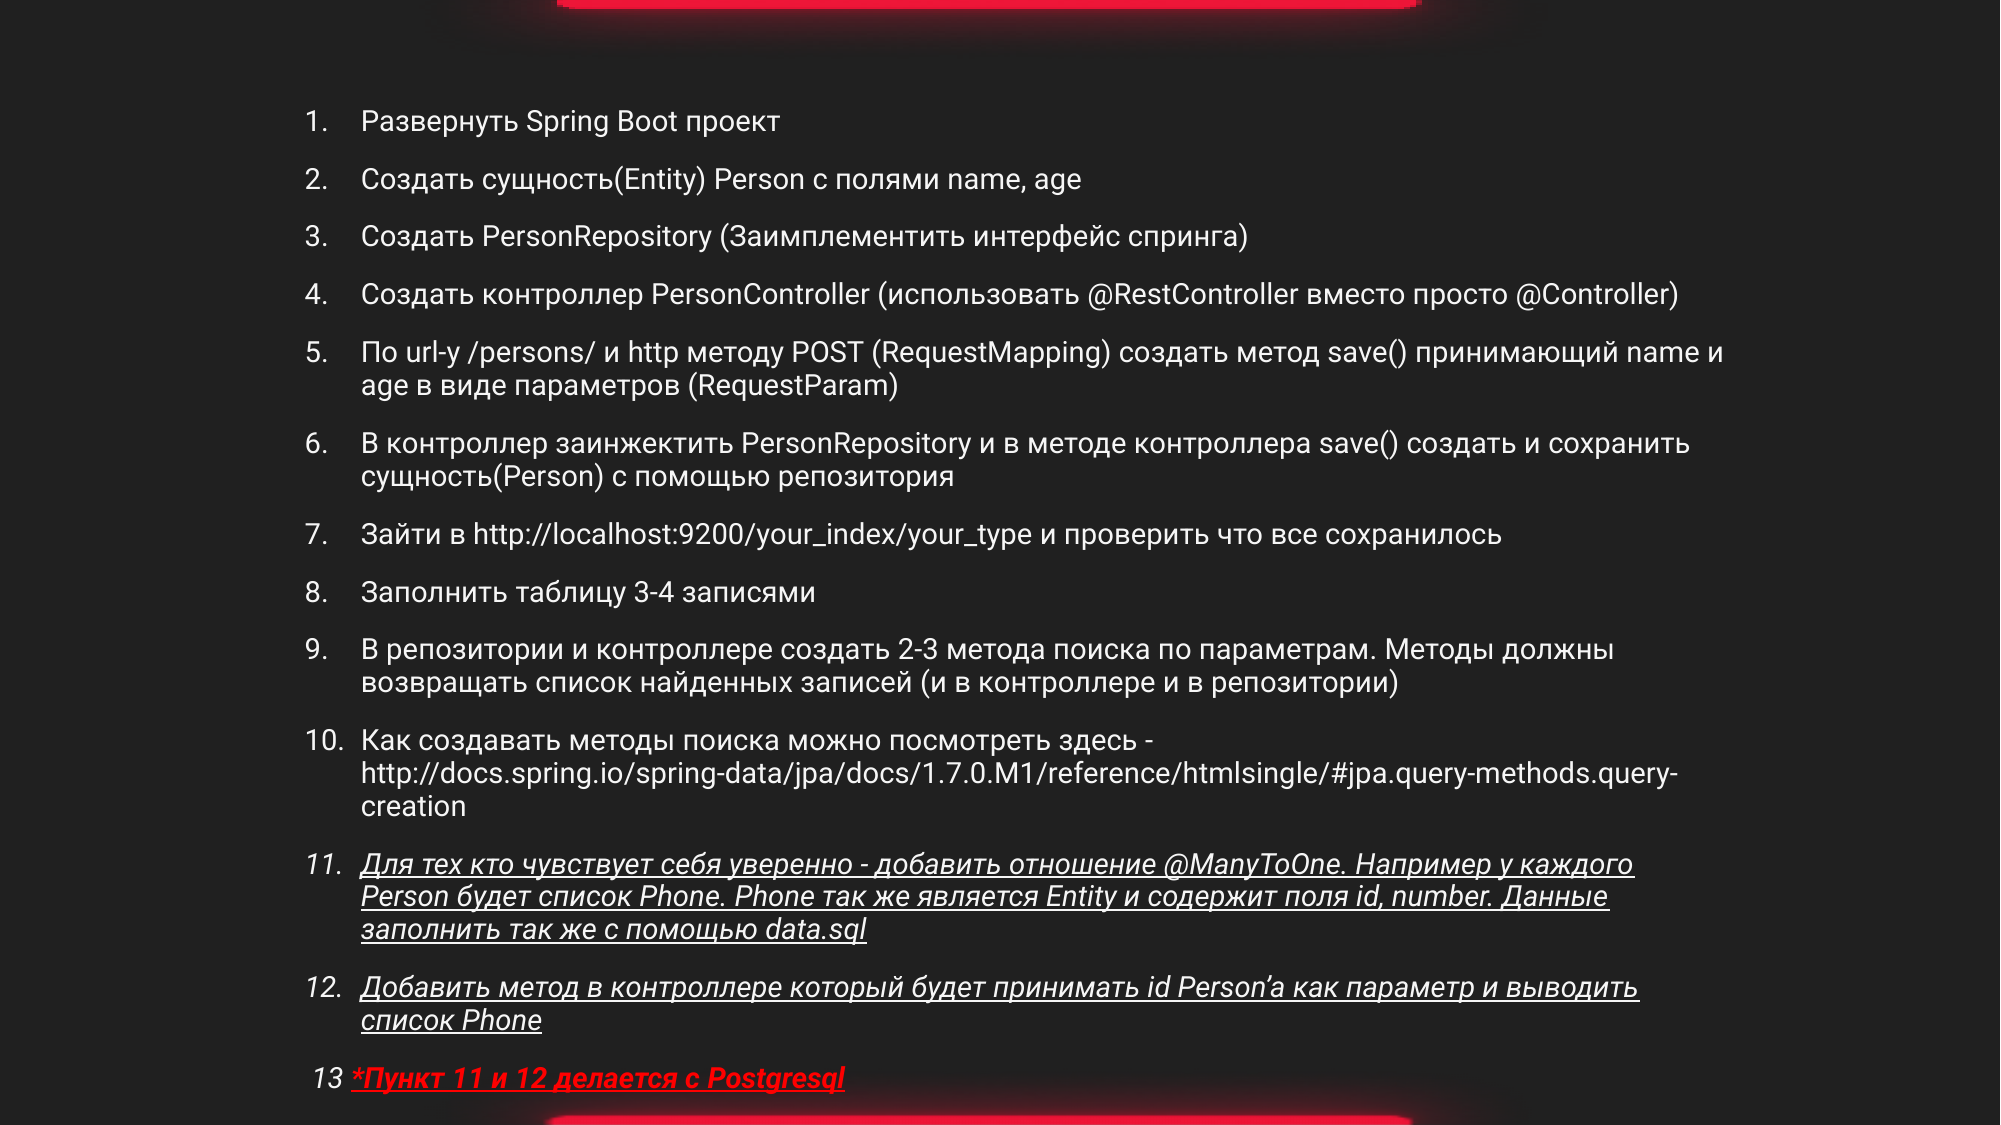

Развернуть Spring Boot проект
Создать сущность(Entity) Person с полями name, age
Создать PersonRepository (Заимплементить интерфейс спринга)
Создать контроллер PersonController (использовать @RestController вместо просто @Controller)
По url-у /persons/ и http методу POST (RequestMapping) создать метод save() принимающий name и age в виде параметров (RequestParam)
В контроллер заинжектить PersonRepository и в методе контроллера save() создать и сохранить сущность(Person) с помощью репозитория
Зайти в http://localhost:9200/your_index/your_type и проверить что все сохранилось
Заполнить таблицу 3-4 записями
В репозитории и контроллере создать 2-3 метода поиска по параметрам. Методы должны возвращать список найденных записей (и в контроллере и в репозитории)
Как создавать методы поиска можно посмотреть здесь - http://docs.spring.io/spring-data/jpa/docs/1.7.0.M1/reference/htmlsingle/#jpa.query-methods.query-creation
Для тех кто чувствует себя уверенно - добавить отношение @ManyToOne. Например у каждого Person будет список Phone. Phone так же является Entity и содержит поля id, number. Данные заполнить так же с помощью data.sql
Добавить метод в контроллере который будет принимать id Person’a как параметр и выводить список Phone
 13 *Пункт 11 и 12 делается с Postgresql